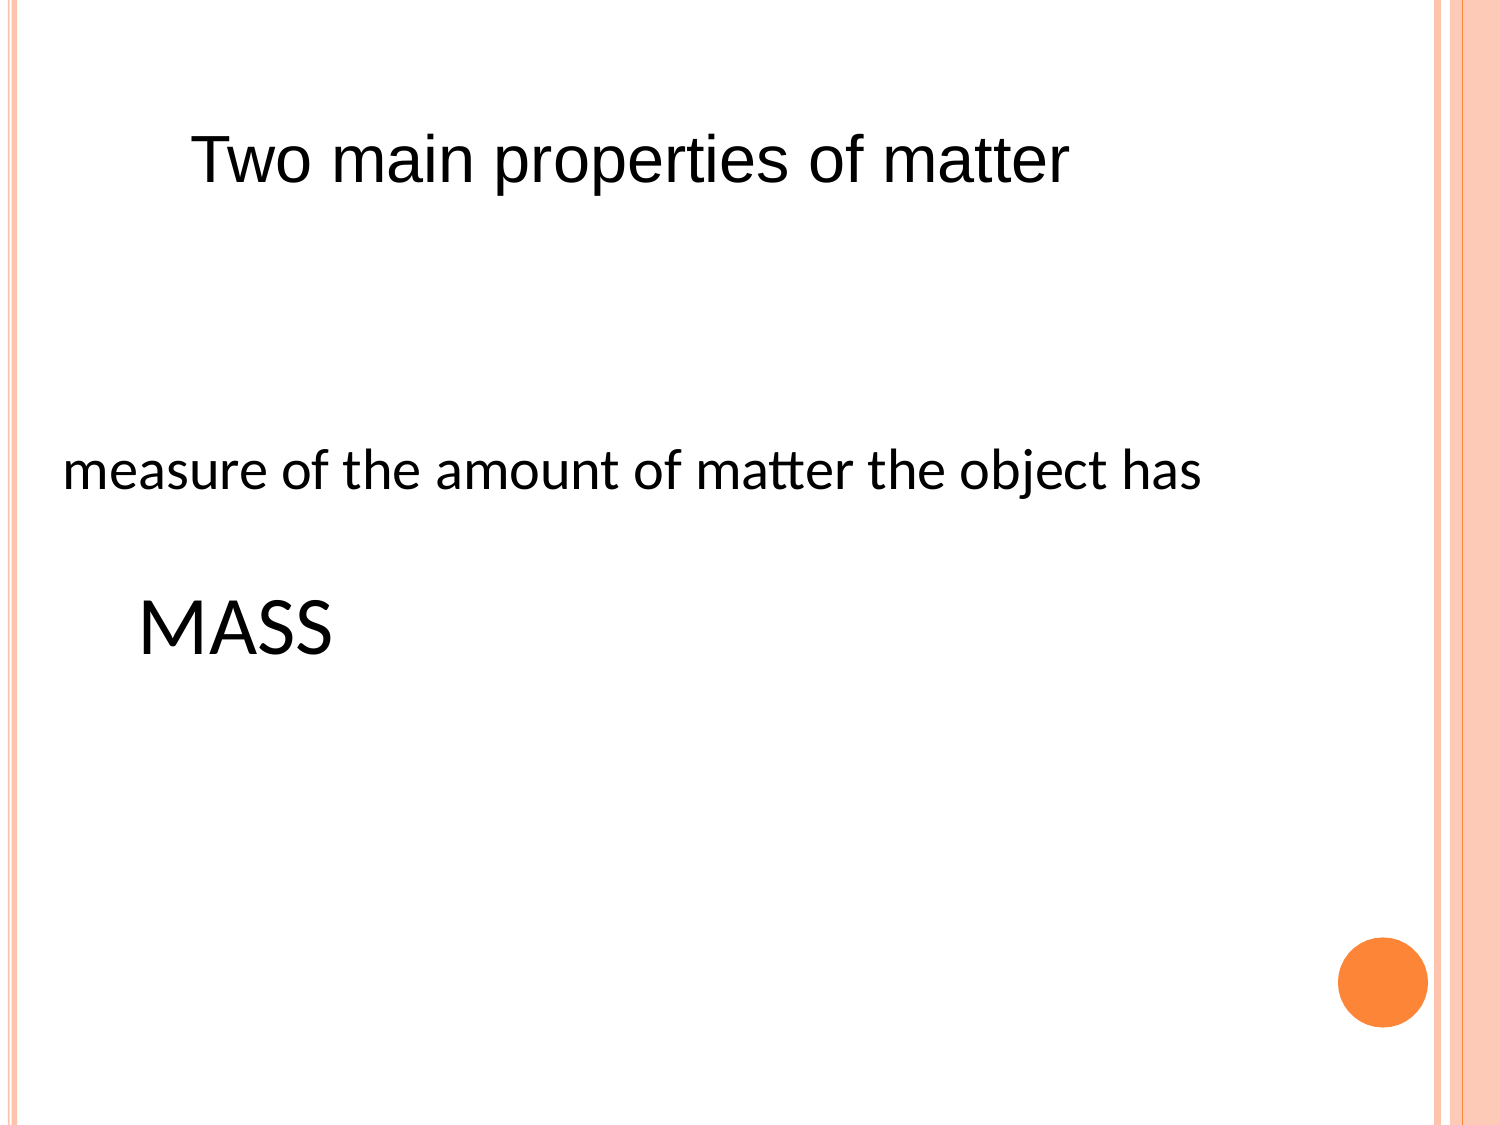

# Two main properties of matter
measure of the amount of matter the object has

MASS